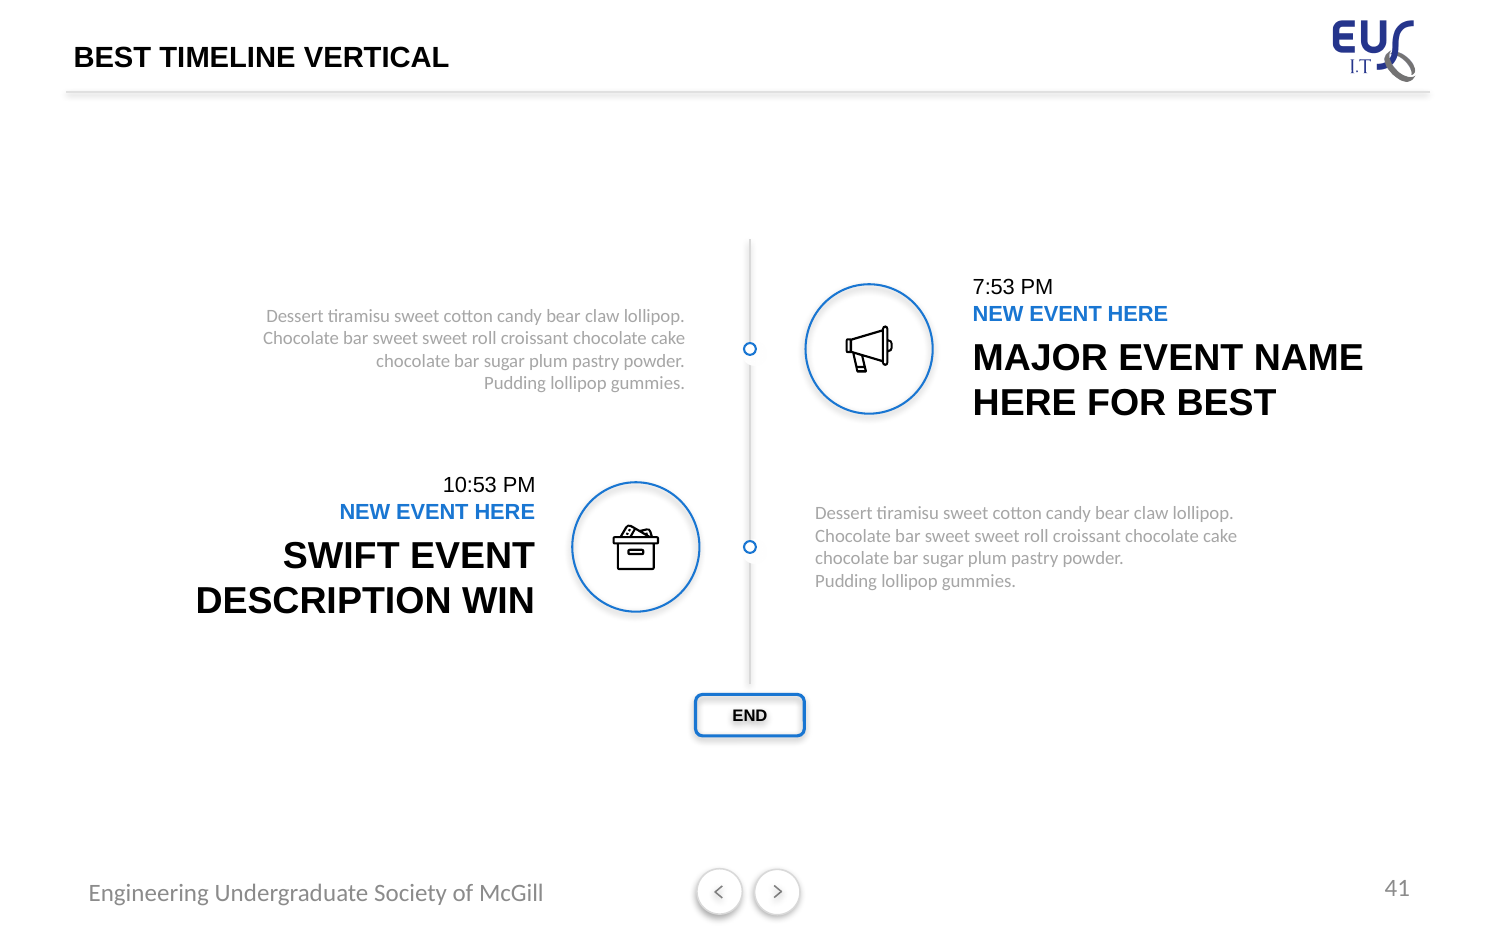

# BEST TIMELINE VERTICAL
7:53 PM
NEW EVENT HERE

MAJOR EVENT NAME
HERE FOR BEST

Dessert tiramisu sweet cotton candy bear claw lollipop. Chocolate bar sweet sweet roll croissant chocolate cake chocolate bar sugar plum pastry powder.
Pudding lollipop gummies.

10:53 PM
NEW EVENT HERE

SWIFT EVENT
DESCRIPTION WIN

Dessert tiramisu sweet cotton candy bear claw lollipop. Chocolate bar sweet sweet roll croissant chocolate cake chocolate bar sugar plum pastry powder.
Pudding lollipop gummies.

END
41